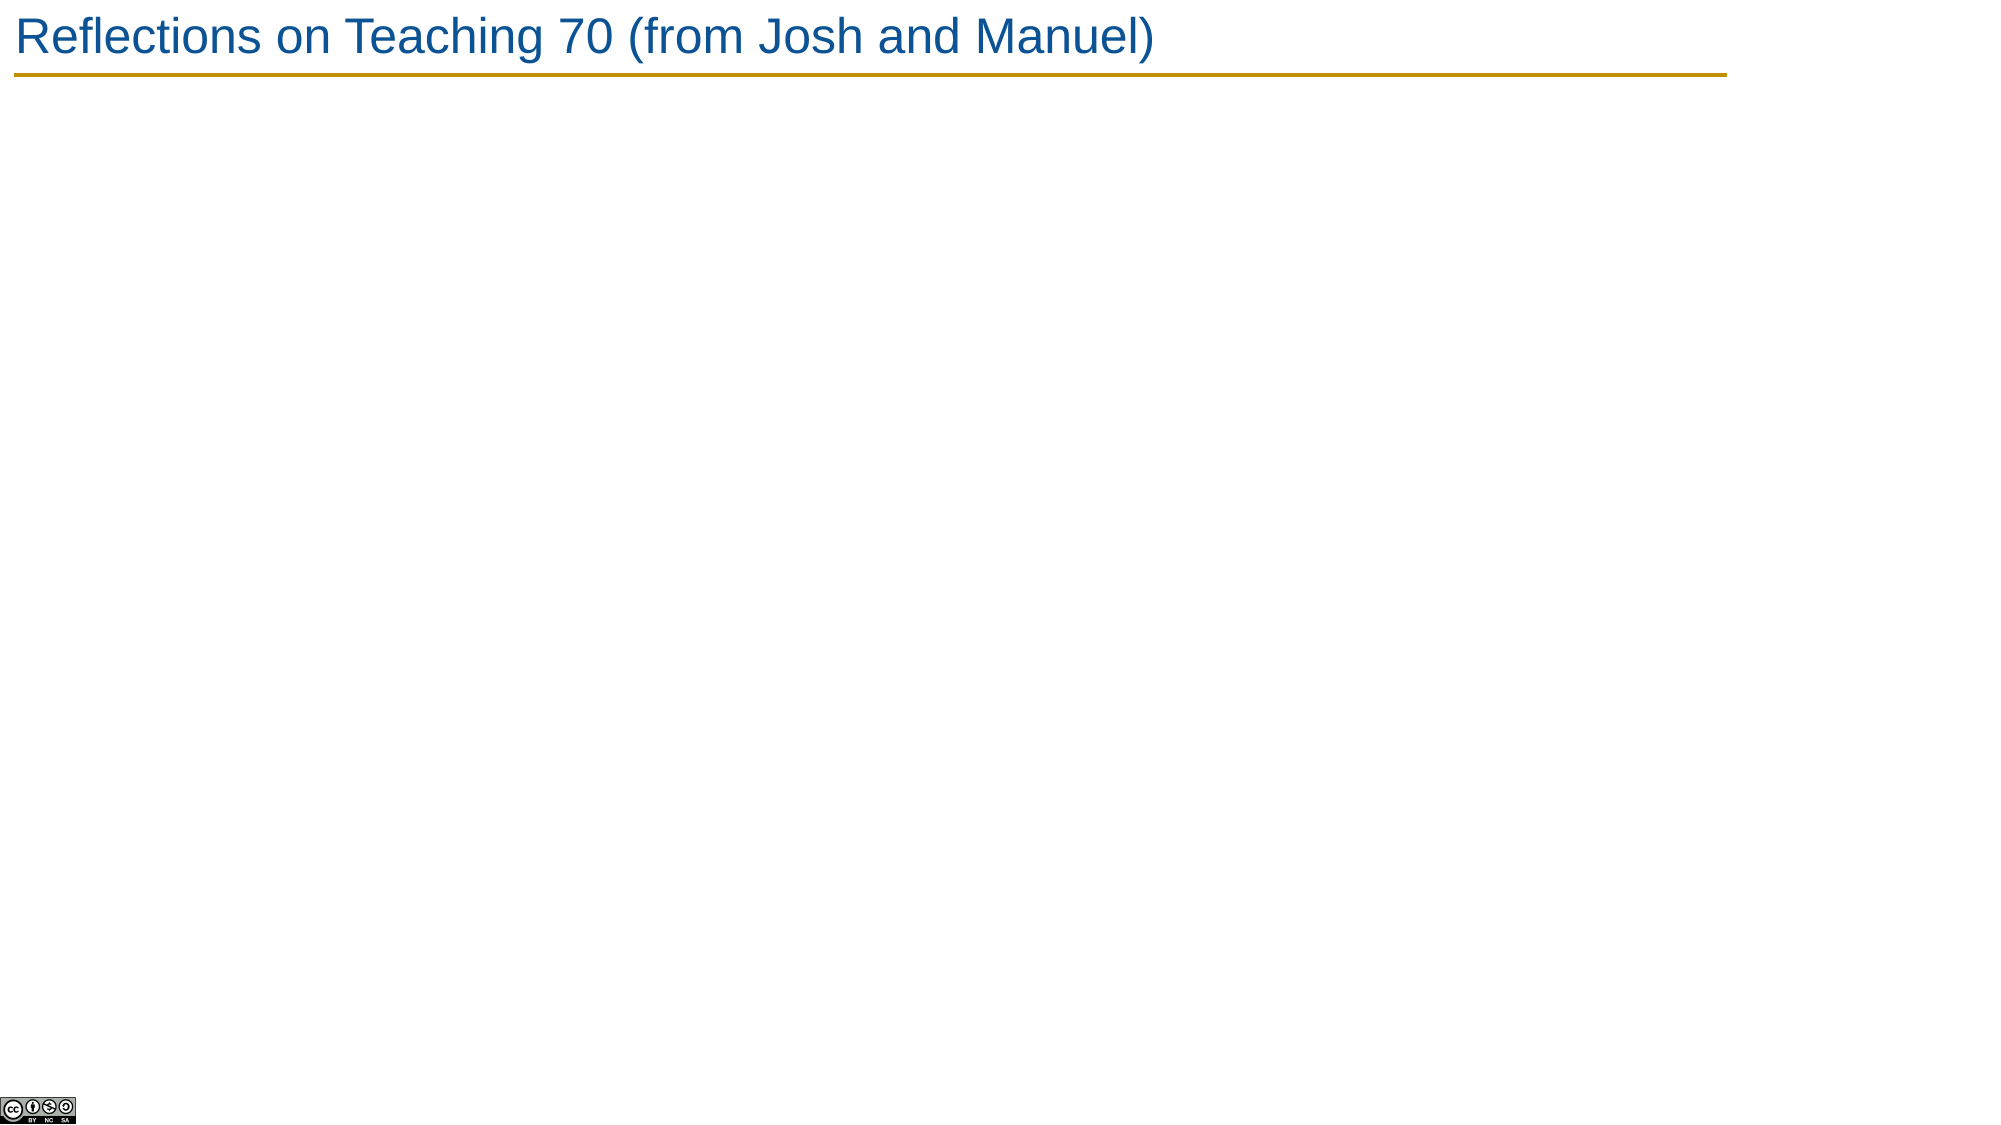

# Reflections on Teaching 70 (from Josh and Manuel)